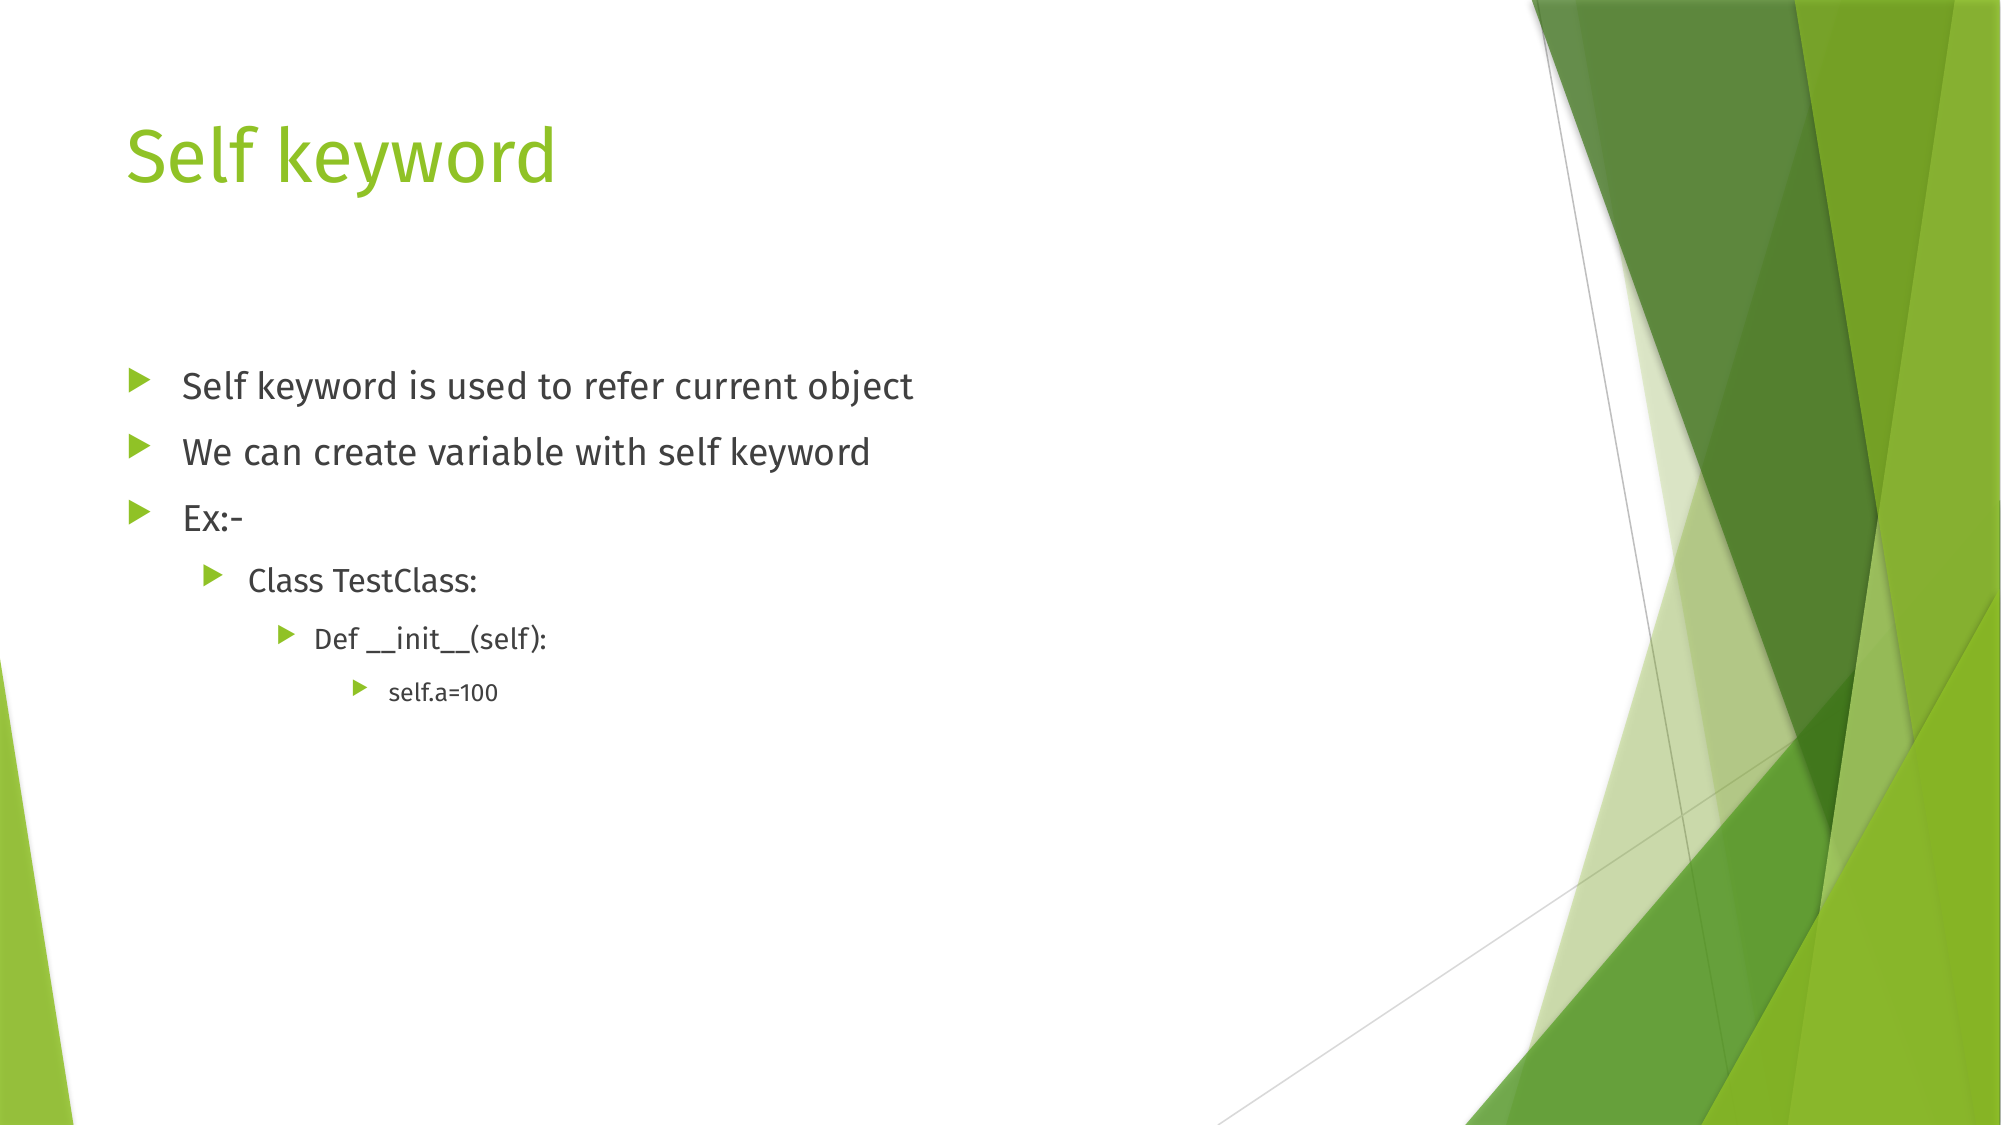

# Self keyword
Self keyword is used to refer current object
We can create variable with self keyword
Ex:-
Class TestClass:
Def __init__(self):
self.a=100